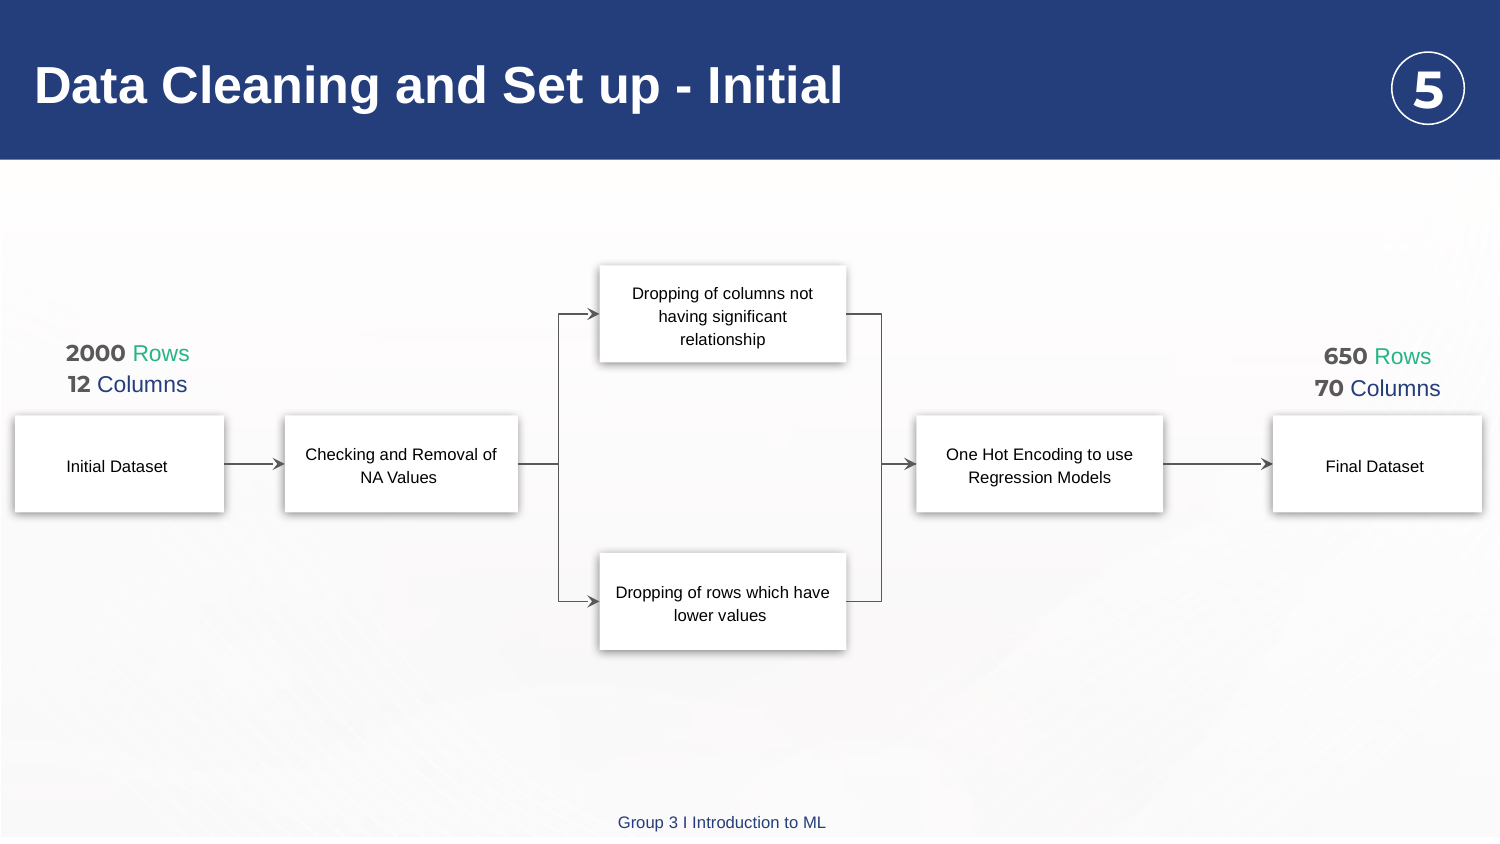

Data Cleaning and Set up - Initial
5

Dropping of columns not having significant relationship
2000 Rows
12 Columns
650 Rows
70 Columns
Initial Dataset
Checking and Removal of NA Values
One Hot Encoding to use Regression Models
Final Dataset
Dropping of rows which have lower values